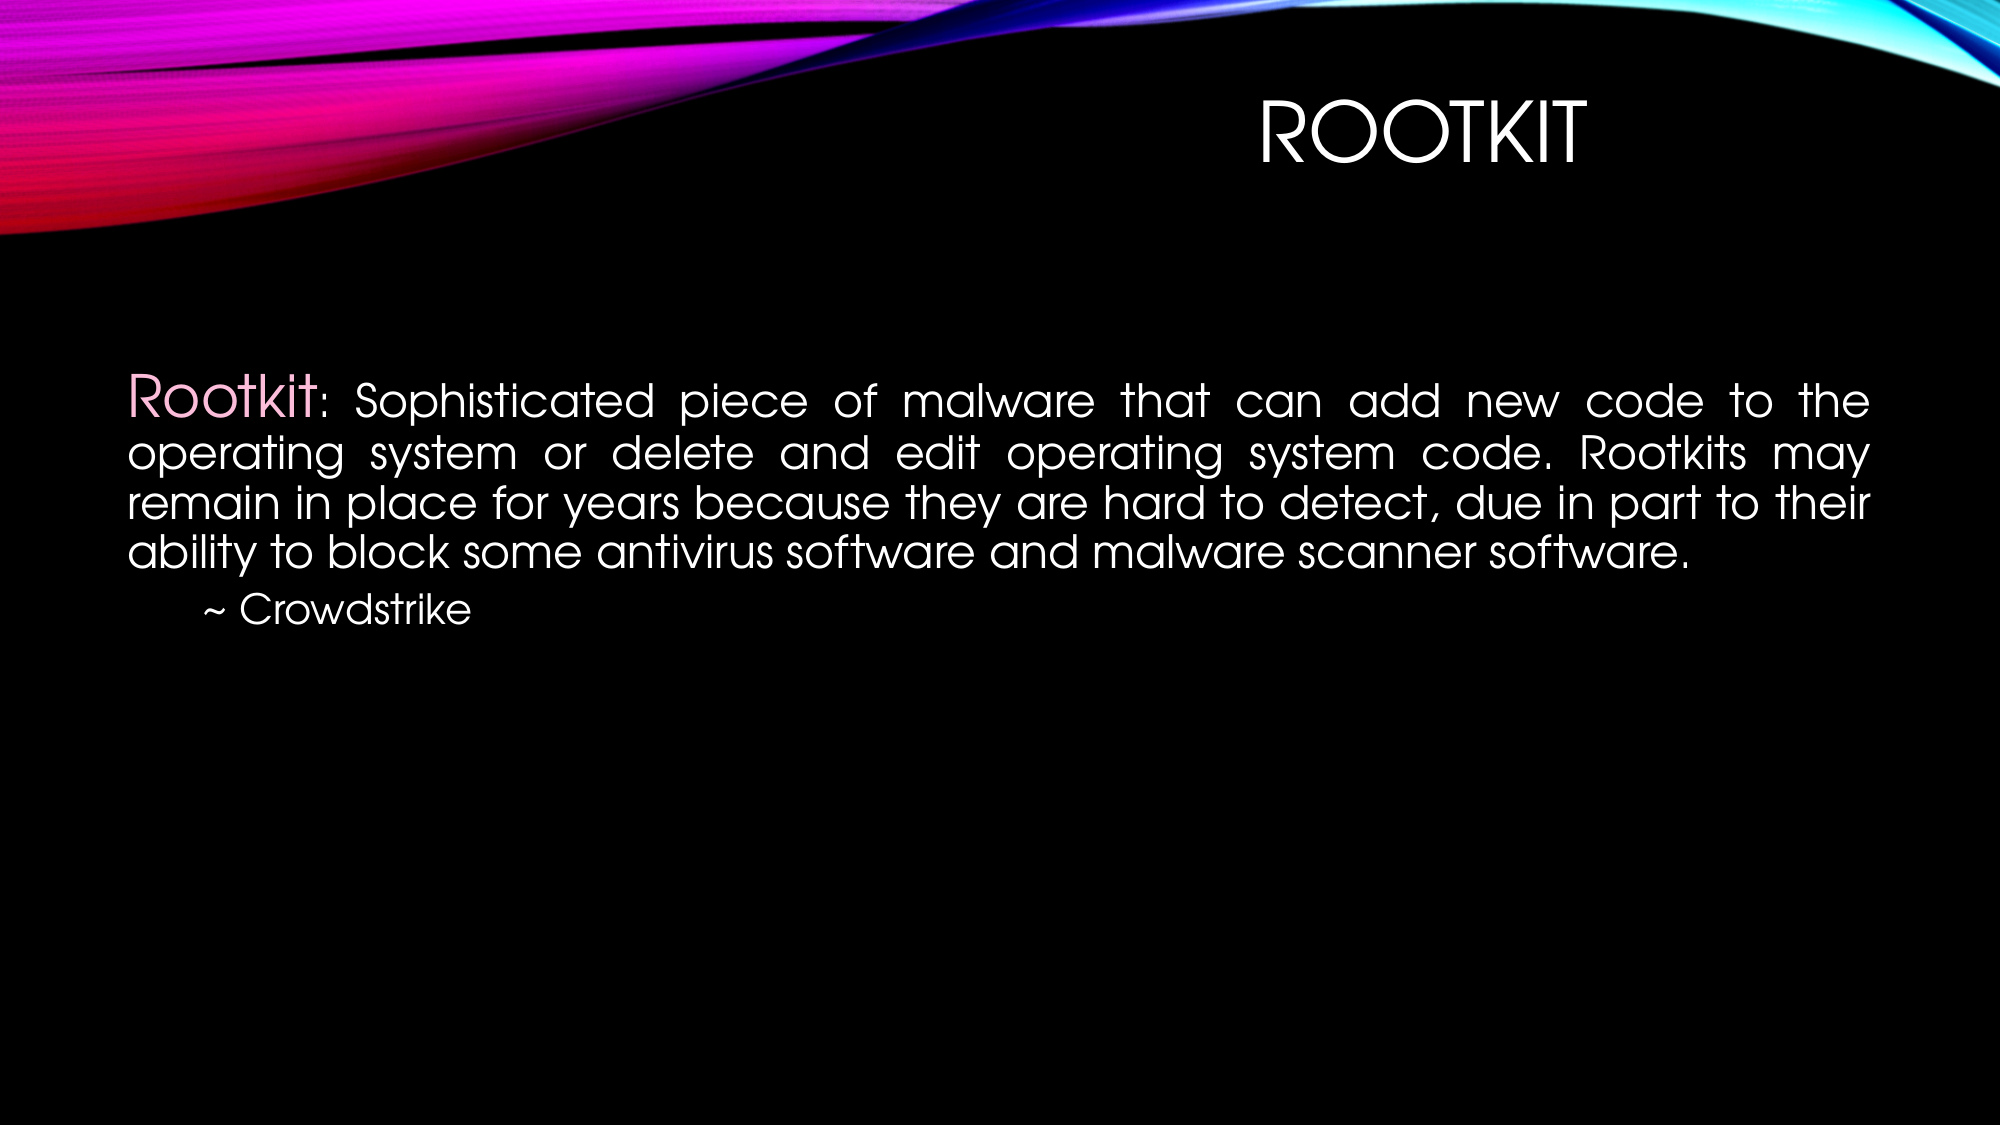

# Rootkit
Rootkit: Sophisticated piece of malware that can add new code to the operating system or delete and edit operating system code. Rootkits may remain in place for years because they are hard to detect, due in part to their ability to block some antivirus software and malware scanner software.
~ Crowdstrike